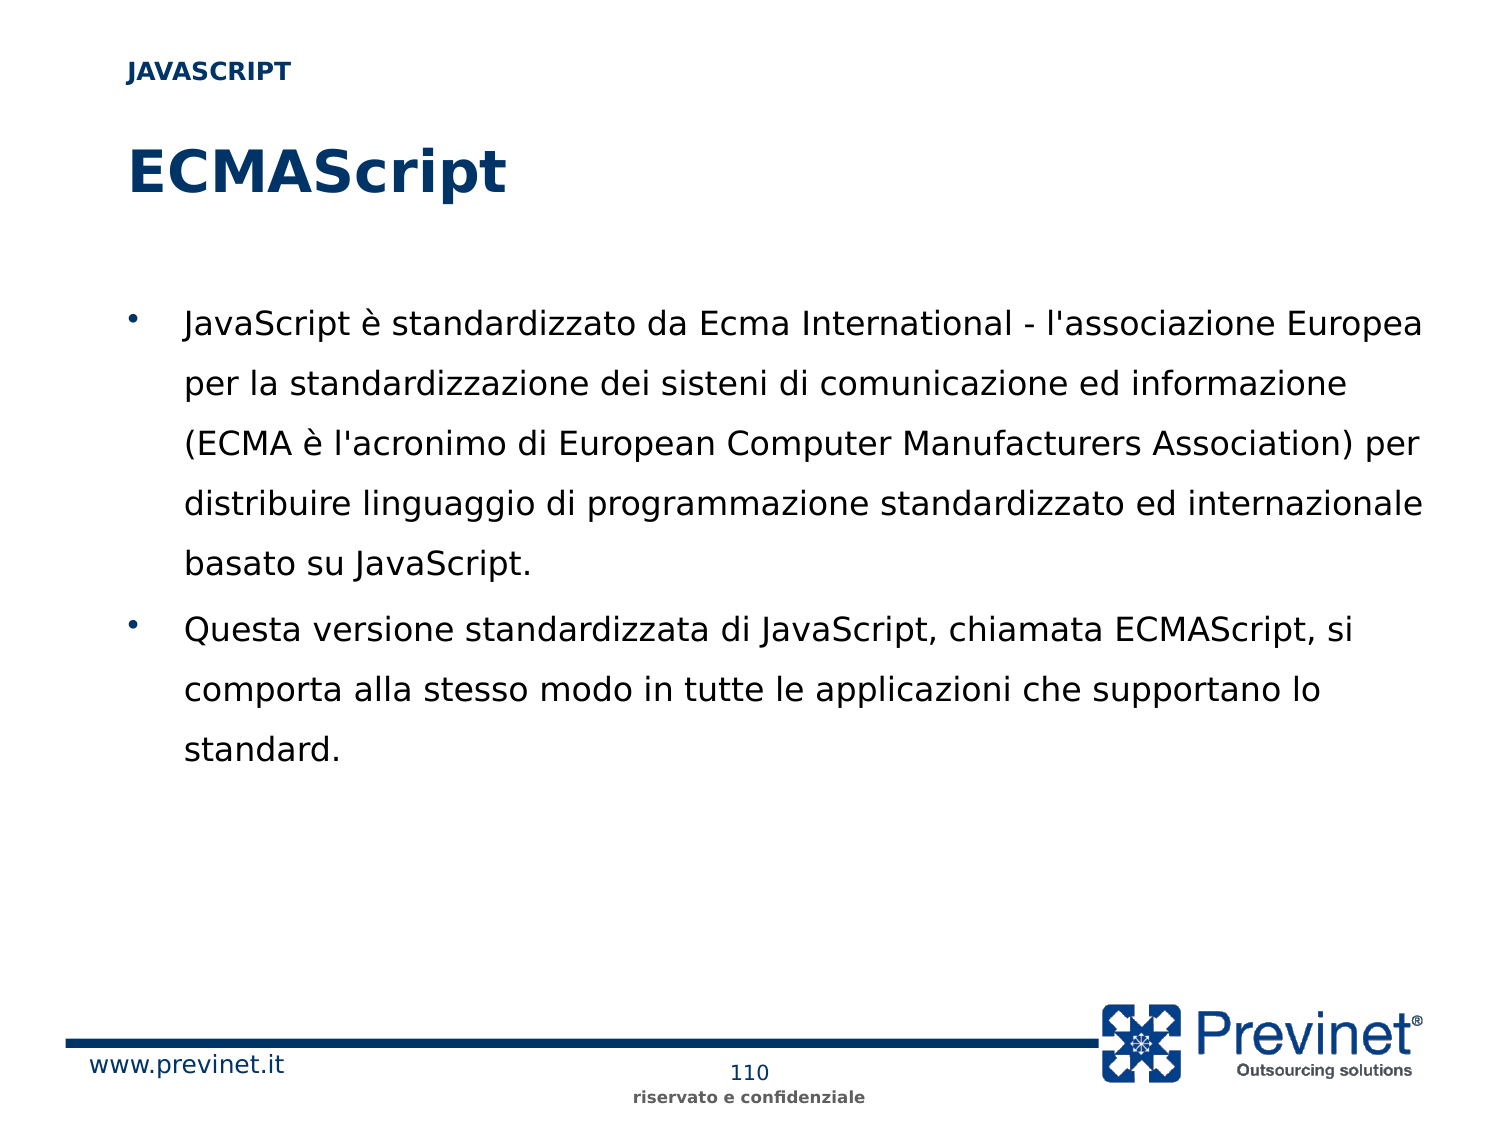

JavaScript
# ECMAScript
JavaScript è standardizzato da Ecma International - l'associazione Europea per la standardizzazione dei sisteni di comunicazione ed informazione (ECMA è l'acronimo di European Computer Manufacturers Association) per distribuire linguaggio di programmazione standardizzato ed internazionale basato su JavaScript.
Questa versione standardizzata di JavaScript, chiamata ECMAScript, si comporta alla stesso modo in tutte le applicazioni che supportano lo standard.